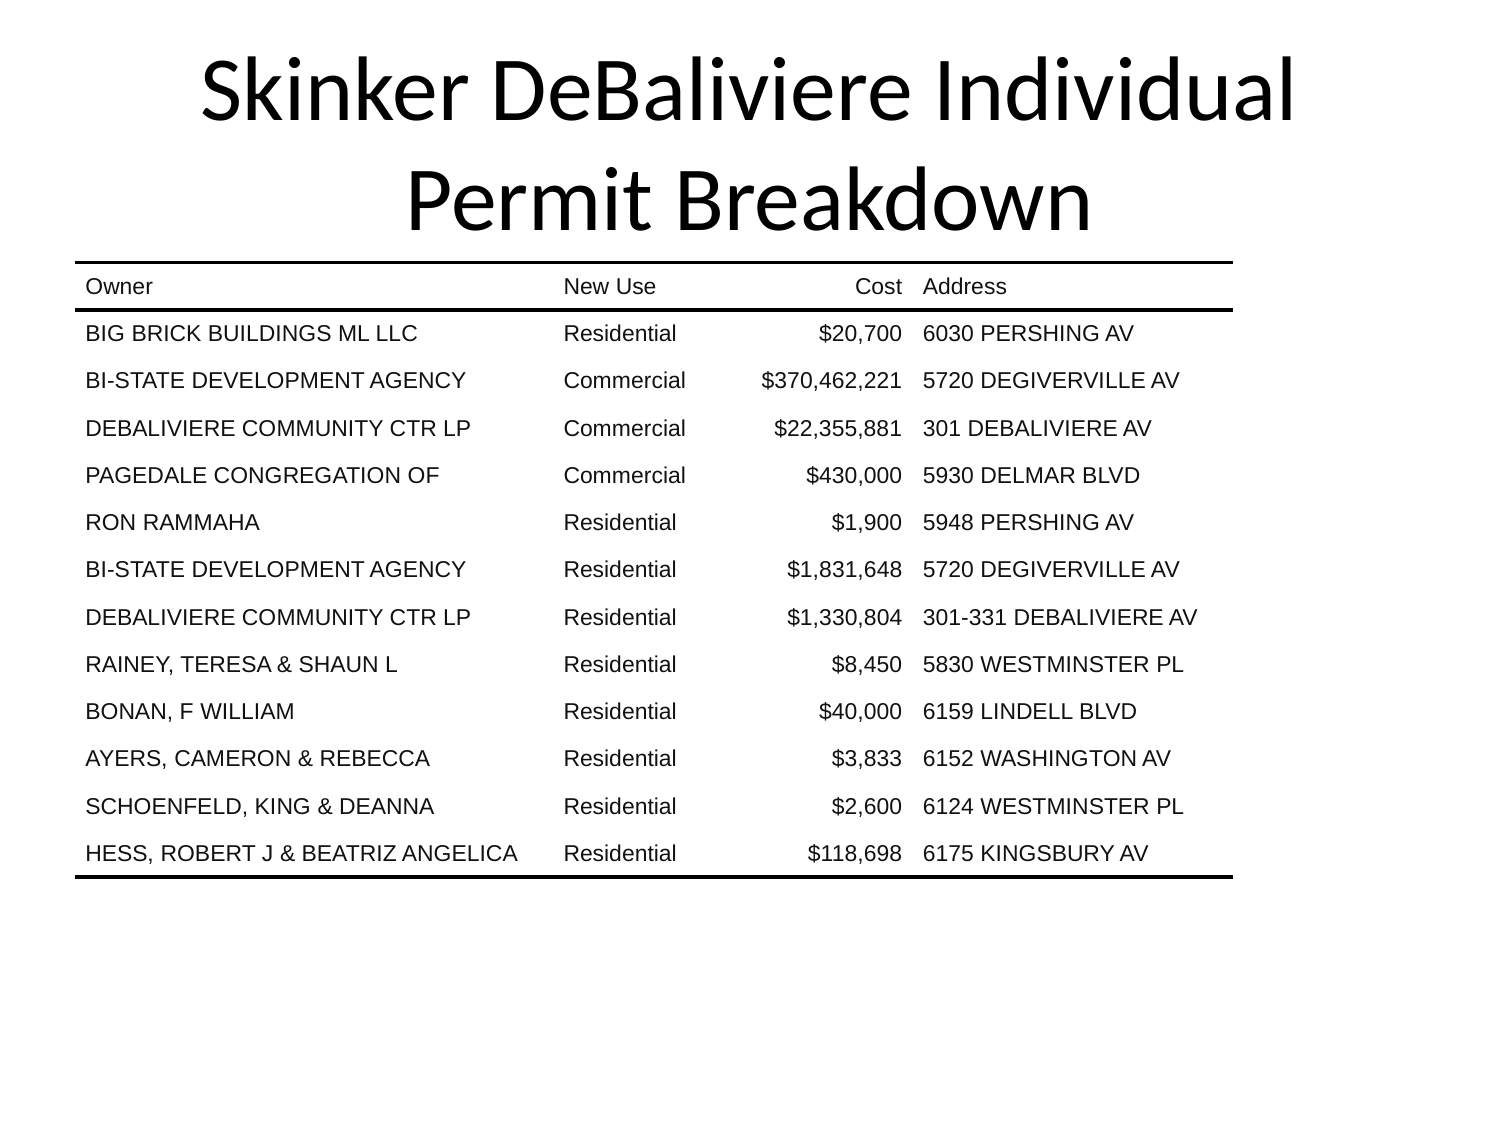

# Skinker DeBaliviere Individual Permit Breakdown
| Owner | New Use | Cost | Address |
| --- | --- | --- | --- |
| BIG BRICK BUILDINGS ML LLC | Residential | $20,700 | 6030 PERSHING AV |
| BI-STATE DEVELOPMENT AGENCY | Commercial | $370,462,221 | 5720 DEGIVERVILLE AV |
| DEBALIVIERE COMMUNITY CTR LP | Commercial | $22,355,881 | 301 DEBALIVIERE AV |
| PAGEDALE CONGREGATION OF | Commercial | $430,000 | 5930 DELMAR BLVD |
| RON RAMMAHA | Residential | $1,900 | 5948 PERSHING AV |
| BI-STATE DEVELOPMENT AGENCY | Residential | $1,831,648 | 5720 DEGIVERVILLE AV |
| DEBALIVIERE COMMUNITY CTR LP | Residential | $1,330,804 | 301-331 DEBALIVIERE AV |
| RAINEY, TERESA & SHAUN L | Residential | $8,450 | 5830 WESTMINSTER PL |
| BONAN, F WILLIAM | Residential | $40,000 | 6159 LINDELL BLVD |
| AYERS, CAMERON & REBECCA | Residential | $3,833 | 6152 WASHINGTON AV |
| SCHOENFELD, KING & DEANNA | Residential | $2,600 | 6124 WESTMINSTER PL |
| HESS, ROBERT J & BEATRIZ ANGELICA | Residential | $118,698 | 6175 KINGSBURY AV |